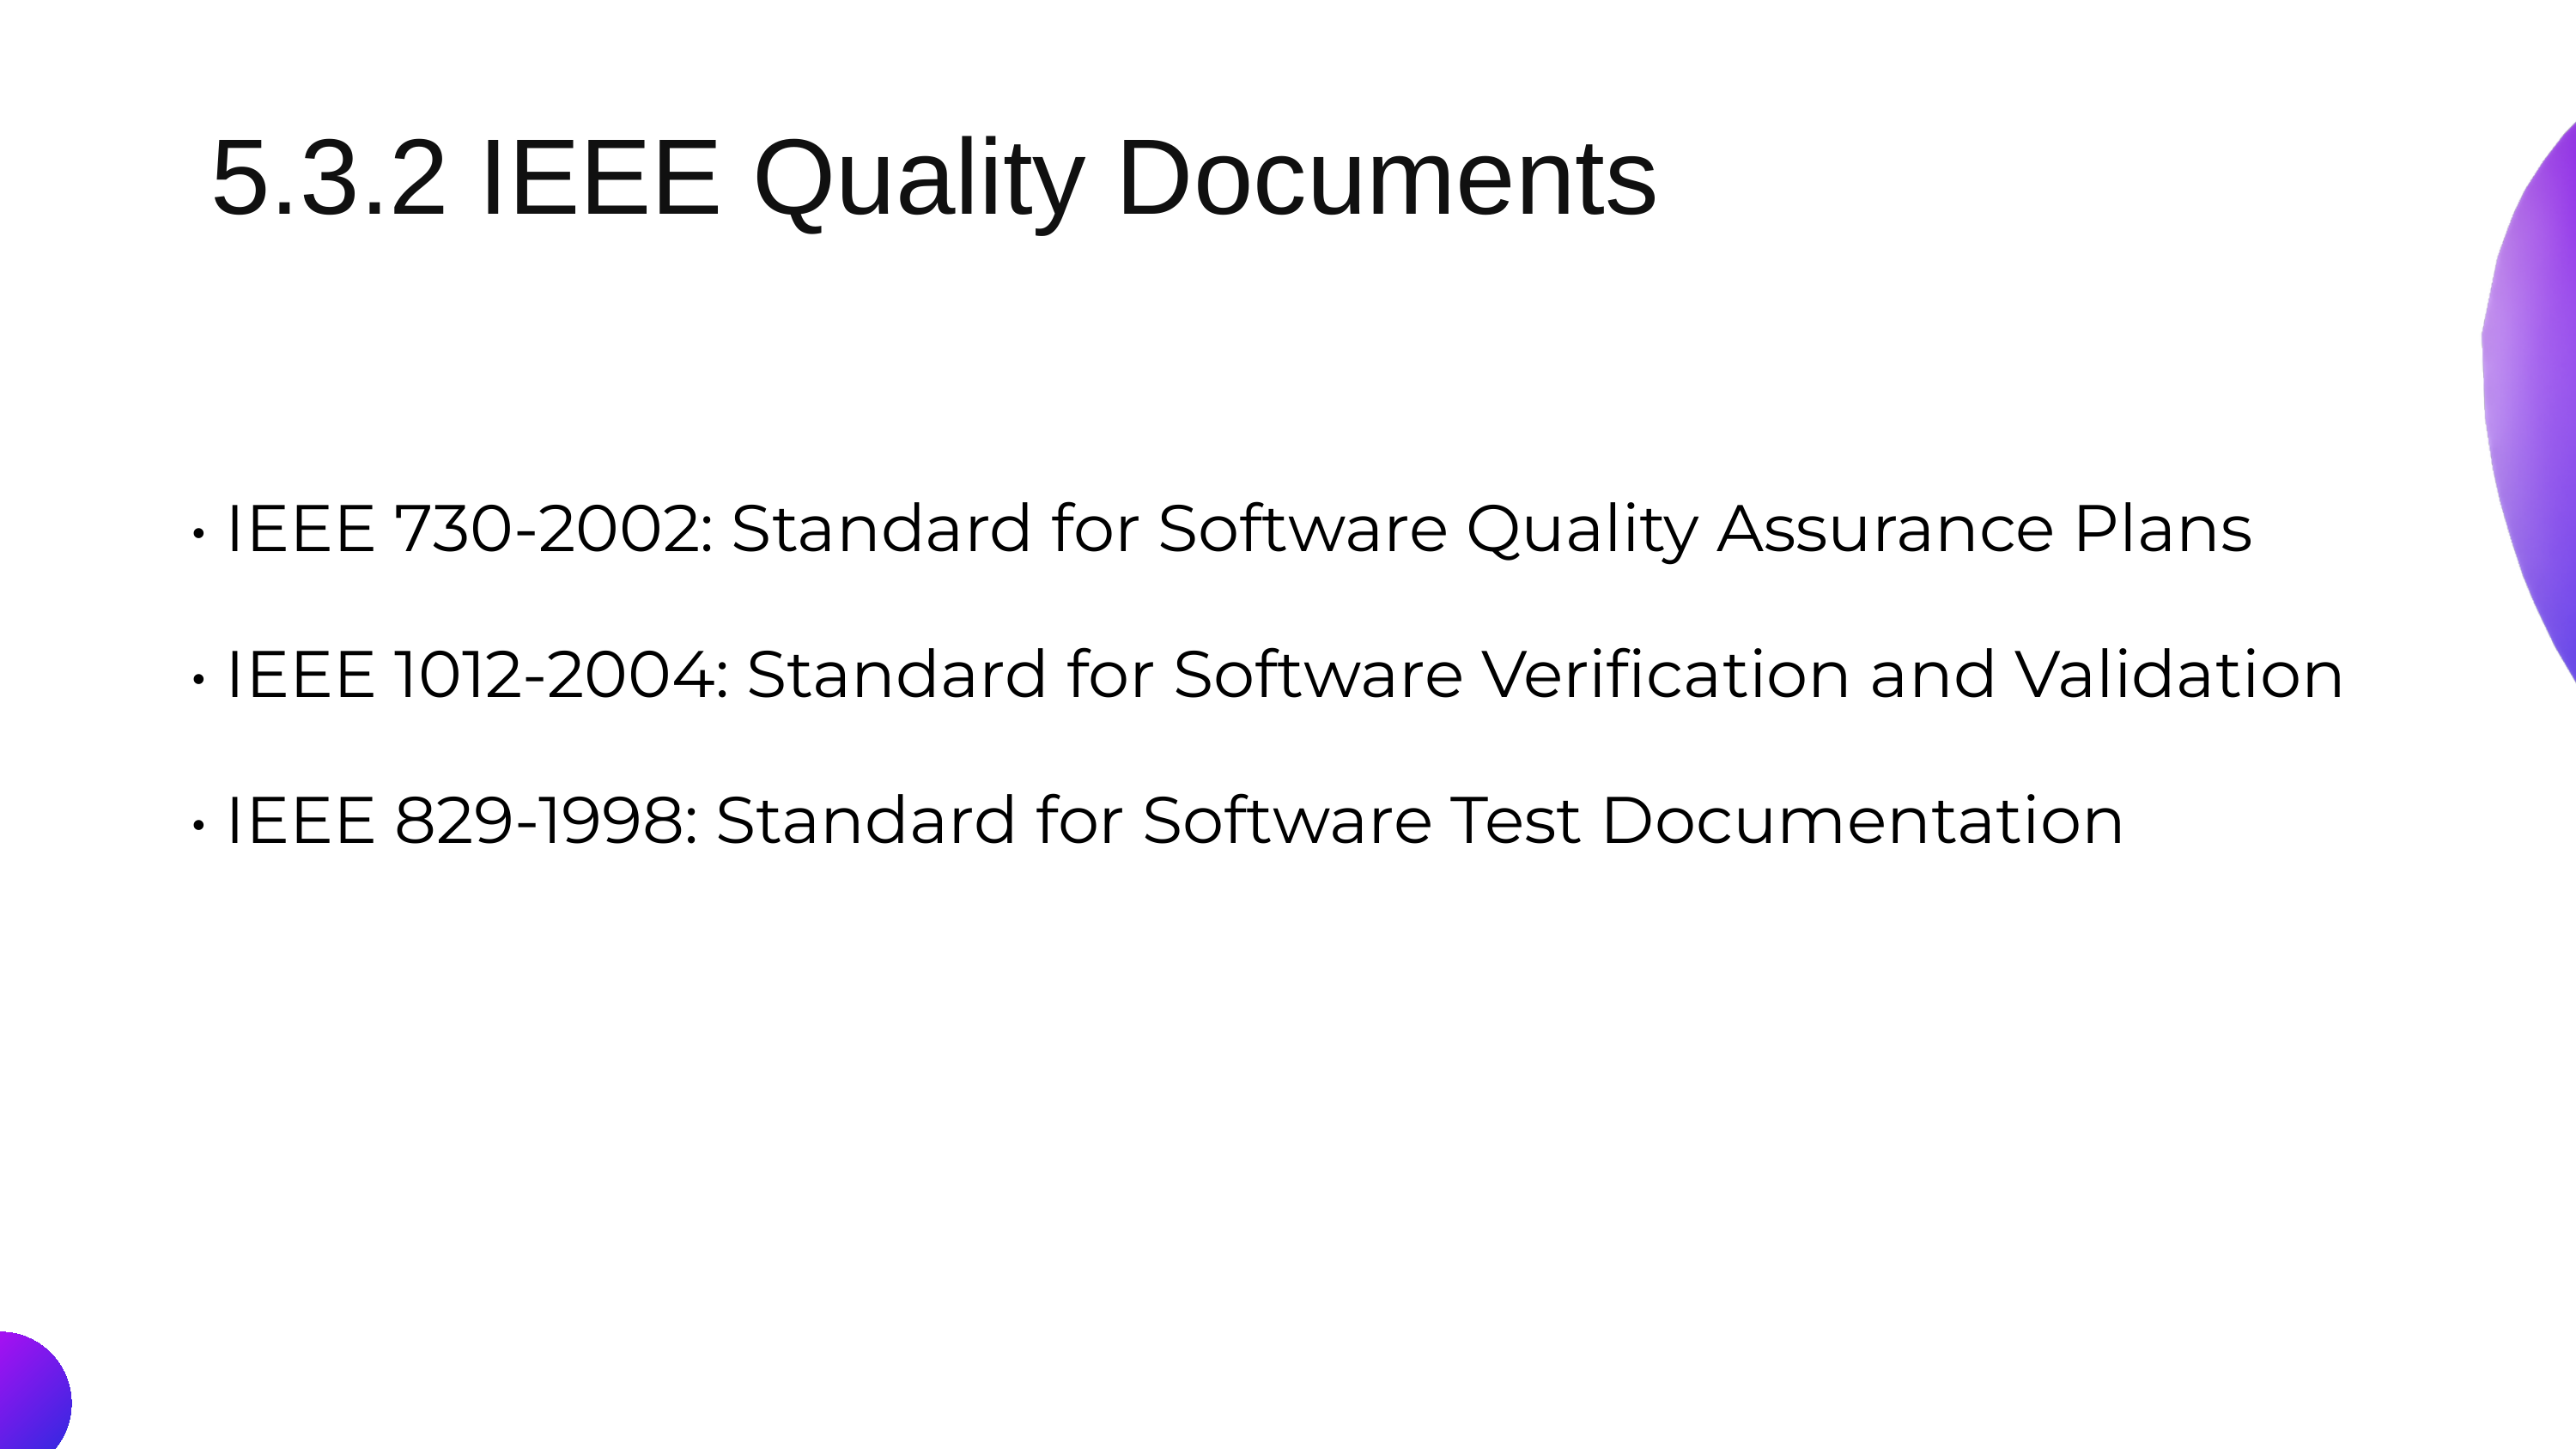

5.3.2 IEEE Quality Documents

• IEEE 730-2002: Standard for Software Quality Assurance Plans
• IEEE 1012-2004: Standard for Software Verification and Validation
• IEEE 829-1998: Standard for Software Test Documentation